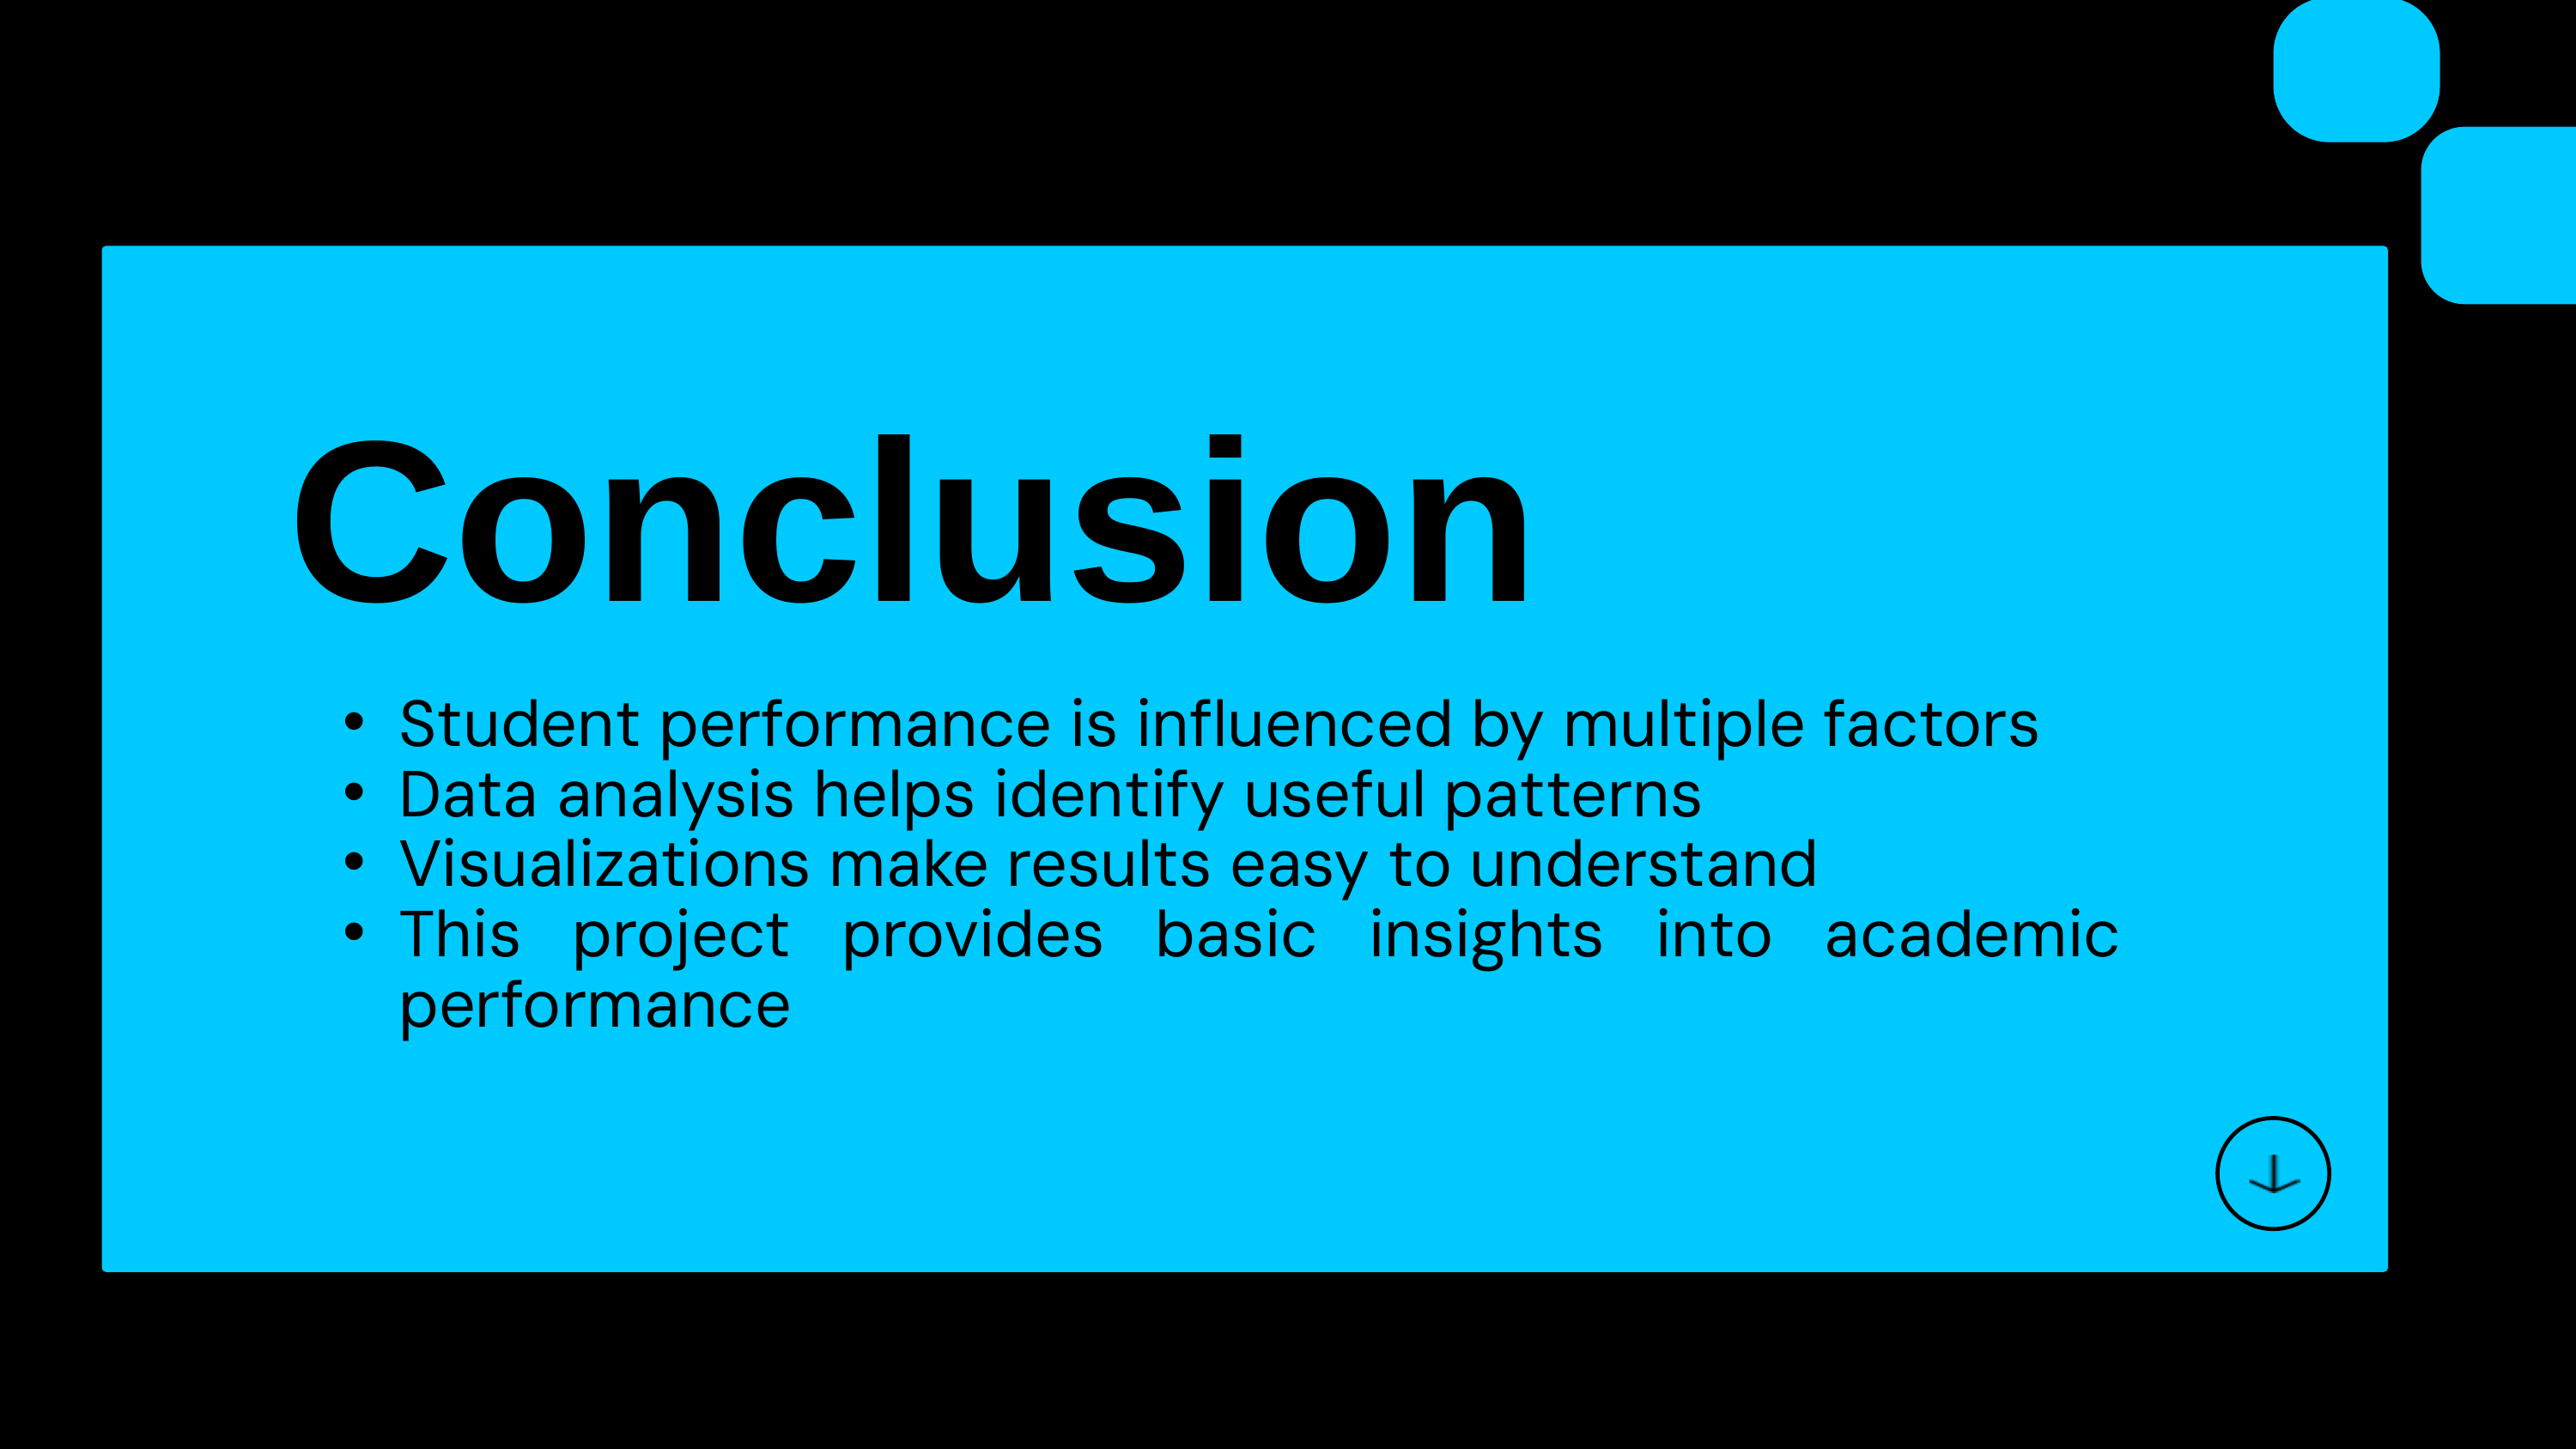

Conclusion
Student performance is influenced by multiple factors
Data analysis helps identify useful patterns
Visualizations make results easy to understand
This project provides basic insights into academic performance